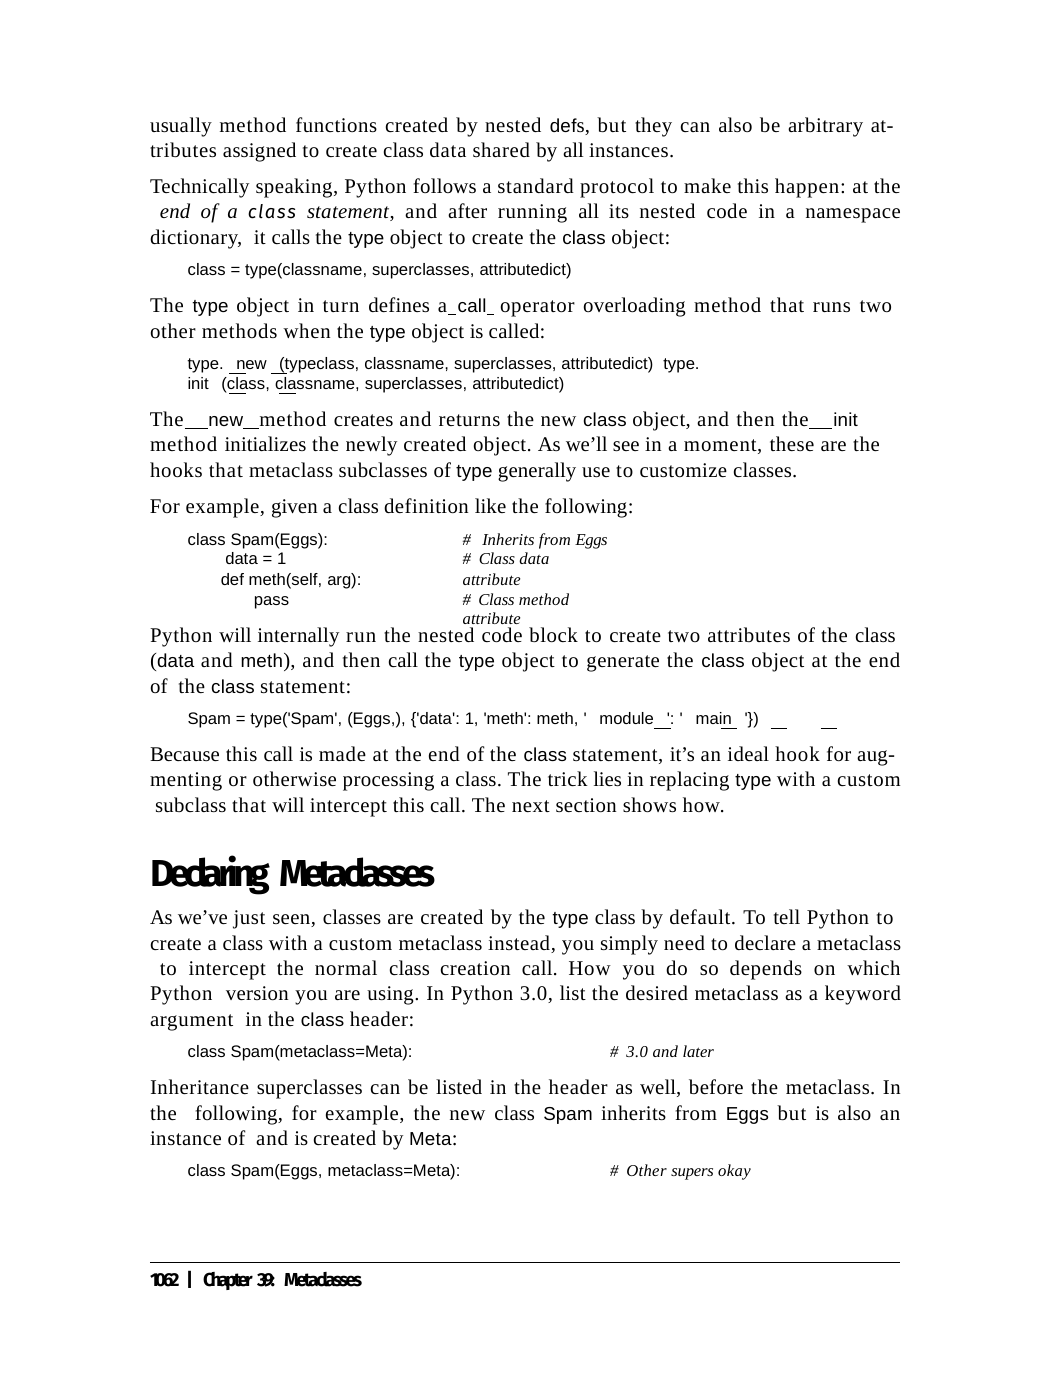

usually method functions created by nested defs, but they can also be arbitrary at-  tributes assigned to create class data shared by all instances.
Technically speaking, Python follows a standard protocol to make this happen: at the  end of a class statement, and after running all its nested code in a namespace dictionary,  it calls the type object to create the class object:
class = type(classname, superclasses, attributedict)
The type object in turn defines a call operator overloading method that runs two  other methods when the type object is called:
type. new (typeclass, classname, superclasses, attributedict)  type. init (class, classname, superclasses, attributedict)
The    new   method creates and returns the new class object, and then the    init  method initializes the newly created object. As we’ll see in a moment, these are the  hooks that metaclass subclasses of type generally use to customize classes.
For example, given a class definition like the following:

class Spam(Eggs):  data = 1
def meth(self, arg):  pass
# Inherits from Eggs  # Class data attribute
# Class method attribute
Python will internally run the nested code block to create two attributes of the class  (data and meth), and then call the type object to generate the class object at the end of  the class statement:
Spam = type('Spam', (Eggs,), {'data': 1, 'meth': meth, ' module ': ' main '})
Because this call is made at the end of the class statement, it’s an ideal hook for aug-  menting or otherwise processing a class. The trick lies in replacing type with a custom  subclass that will intercept this call. The next section shows how.

Declaring Metaclasses
As we’ve just seen, classes are created by the type class by default. To tell Python to  create a class with a custom metaclass instead, you simply need to declare a metaclass  to intercept the normal class creation call. How you do so depends on which Python  version you are using. In Python 3.0, list the desired metaclass as a keyword argument  in the class header:
class Spam(metaclass=Meta):	# 3.0 and later
Inheritance superclasses can be listed in the header as well, before the metaclass. In the  following, for example, the new class Spam inherits from Eggs but is also an instance of  and is created by Meta:
class Spam(Eggs, metaclass=Meta):	# Other supers okay

1062  |  Chapter 39:  Metaclasses